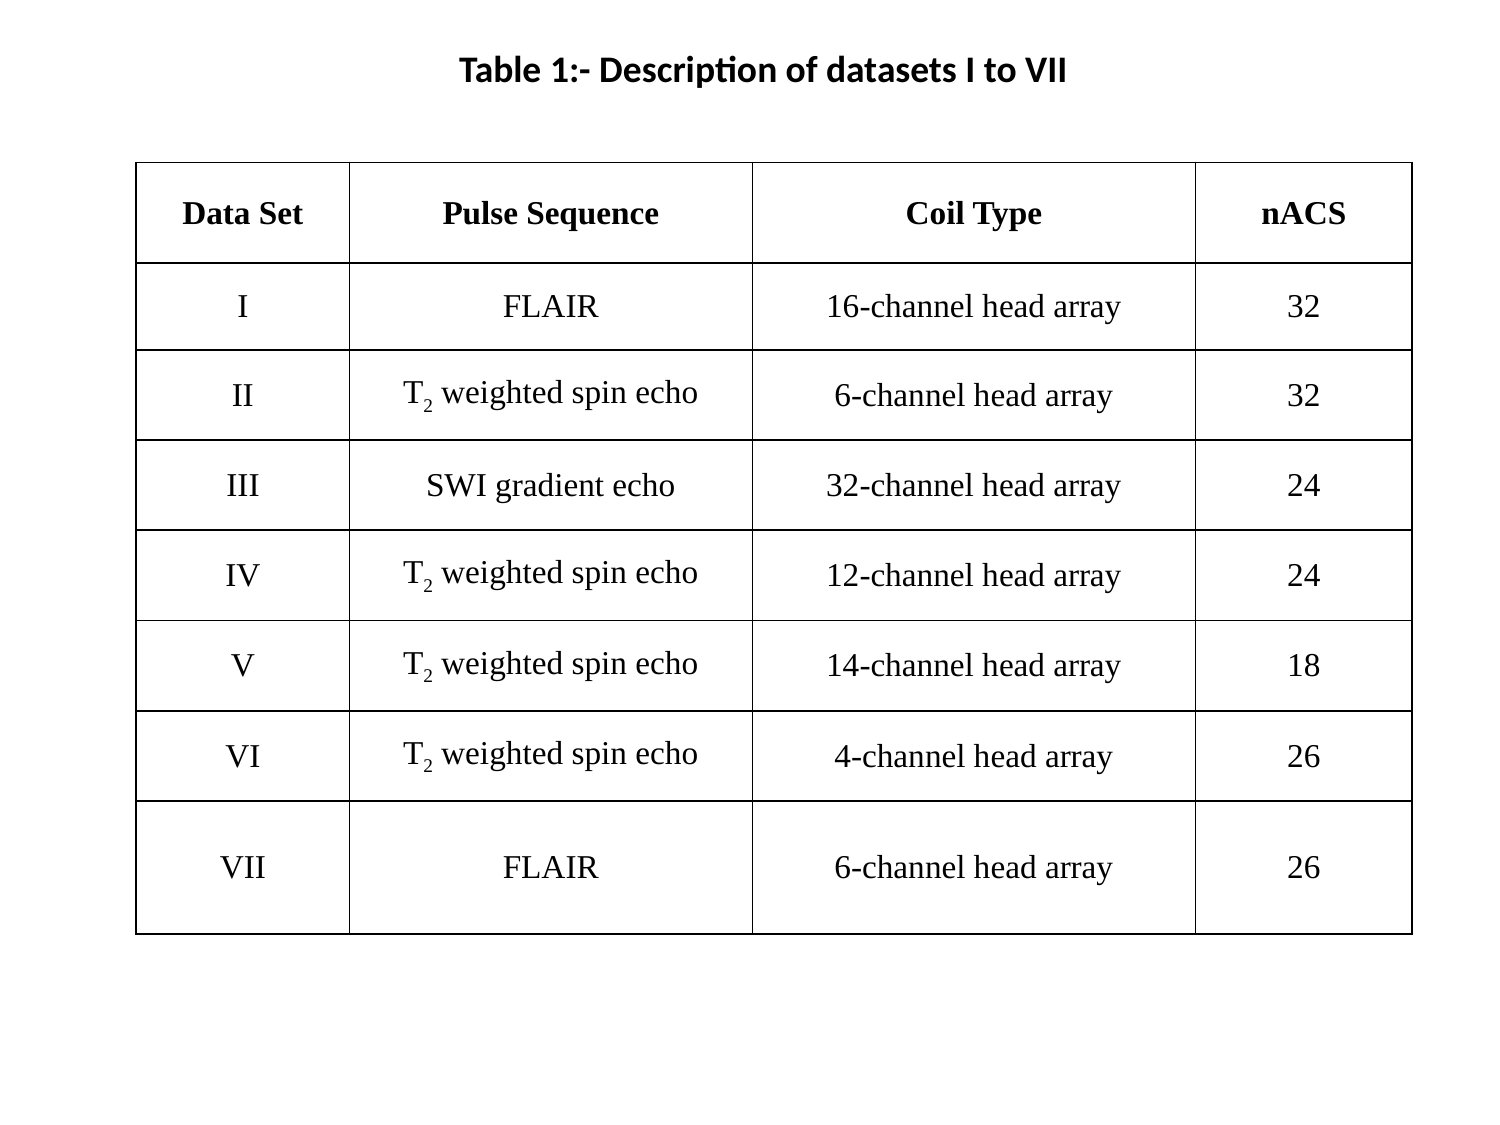

Table 1:- Description of datasets I to VII
| Data Set | Pulse Sequence | Coil Type | nACS |
| --- | --- | --- | --- |
| I | FLAIR | 16-channel head array | 32 |
| II | T2 weighted spin echo | 6-channel head array | 32 |
| III | SWI gradient echo | 32-channel head array | 24 |
| IV | T2 weighted spin echo | 12-channel head array | 24 |
| V | T2 weighted spin echo | 14-channel head array | 18 |
| VI | T2 weighted spin echo | 4-channel head array | 26 |
| VII | FLAIR | 6-channel head array | 26 |